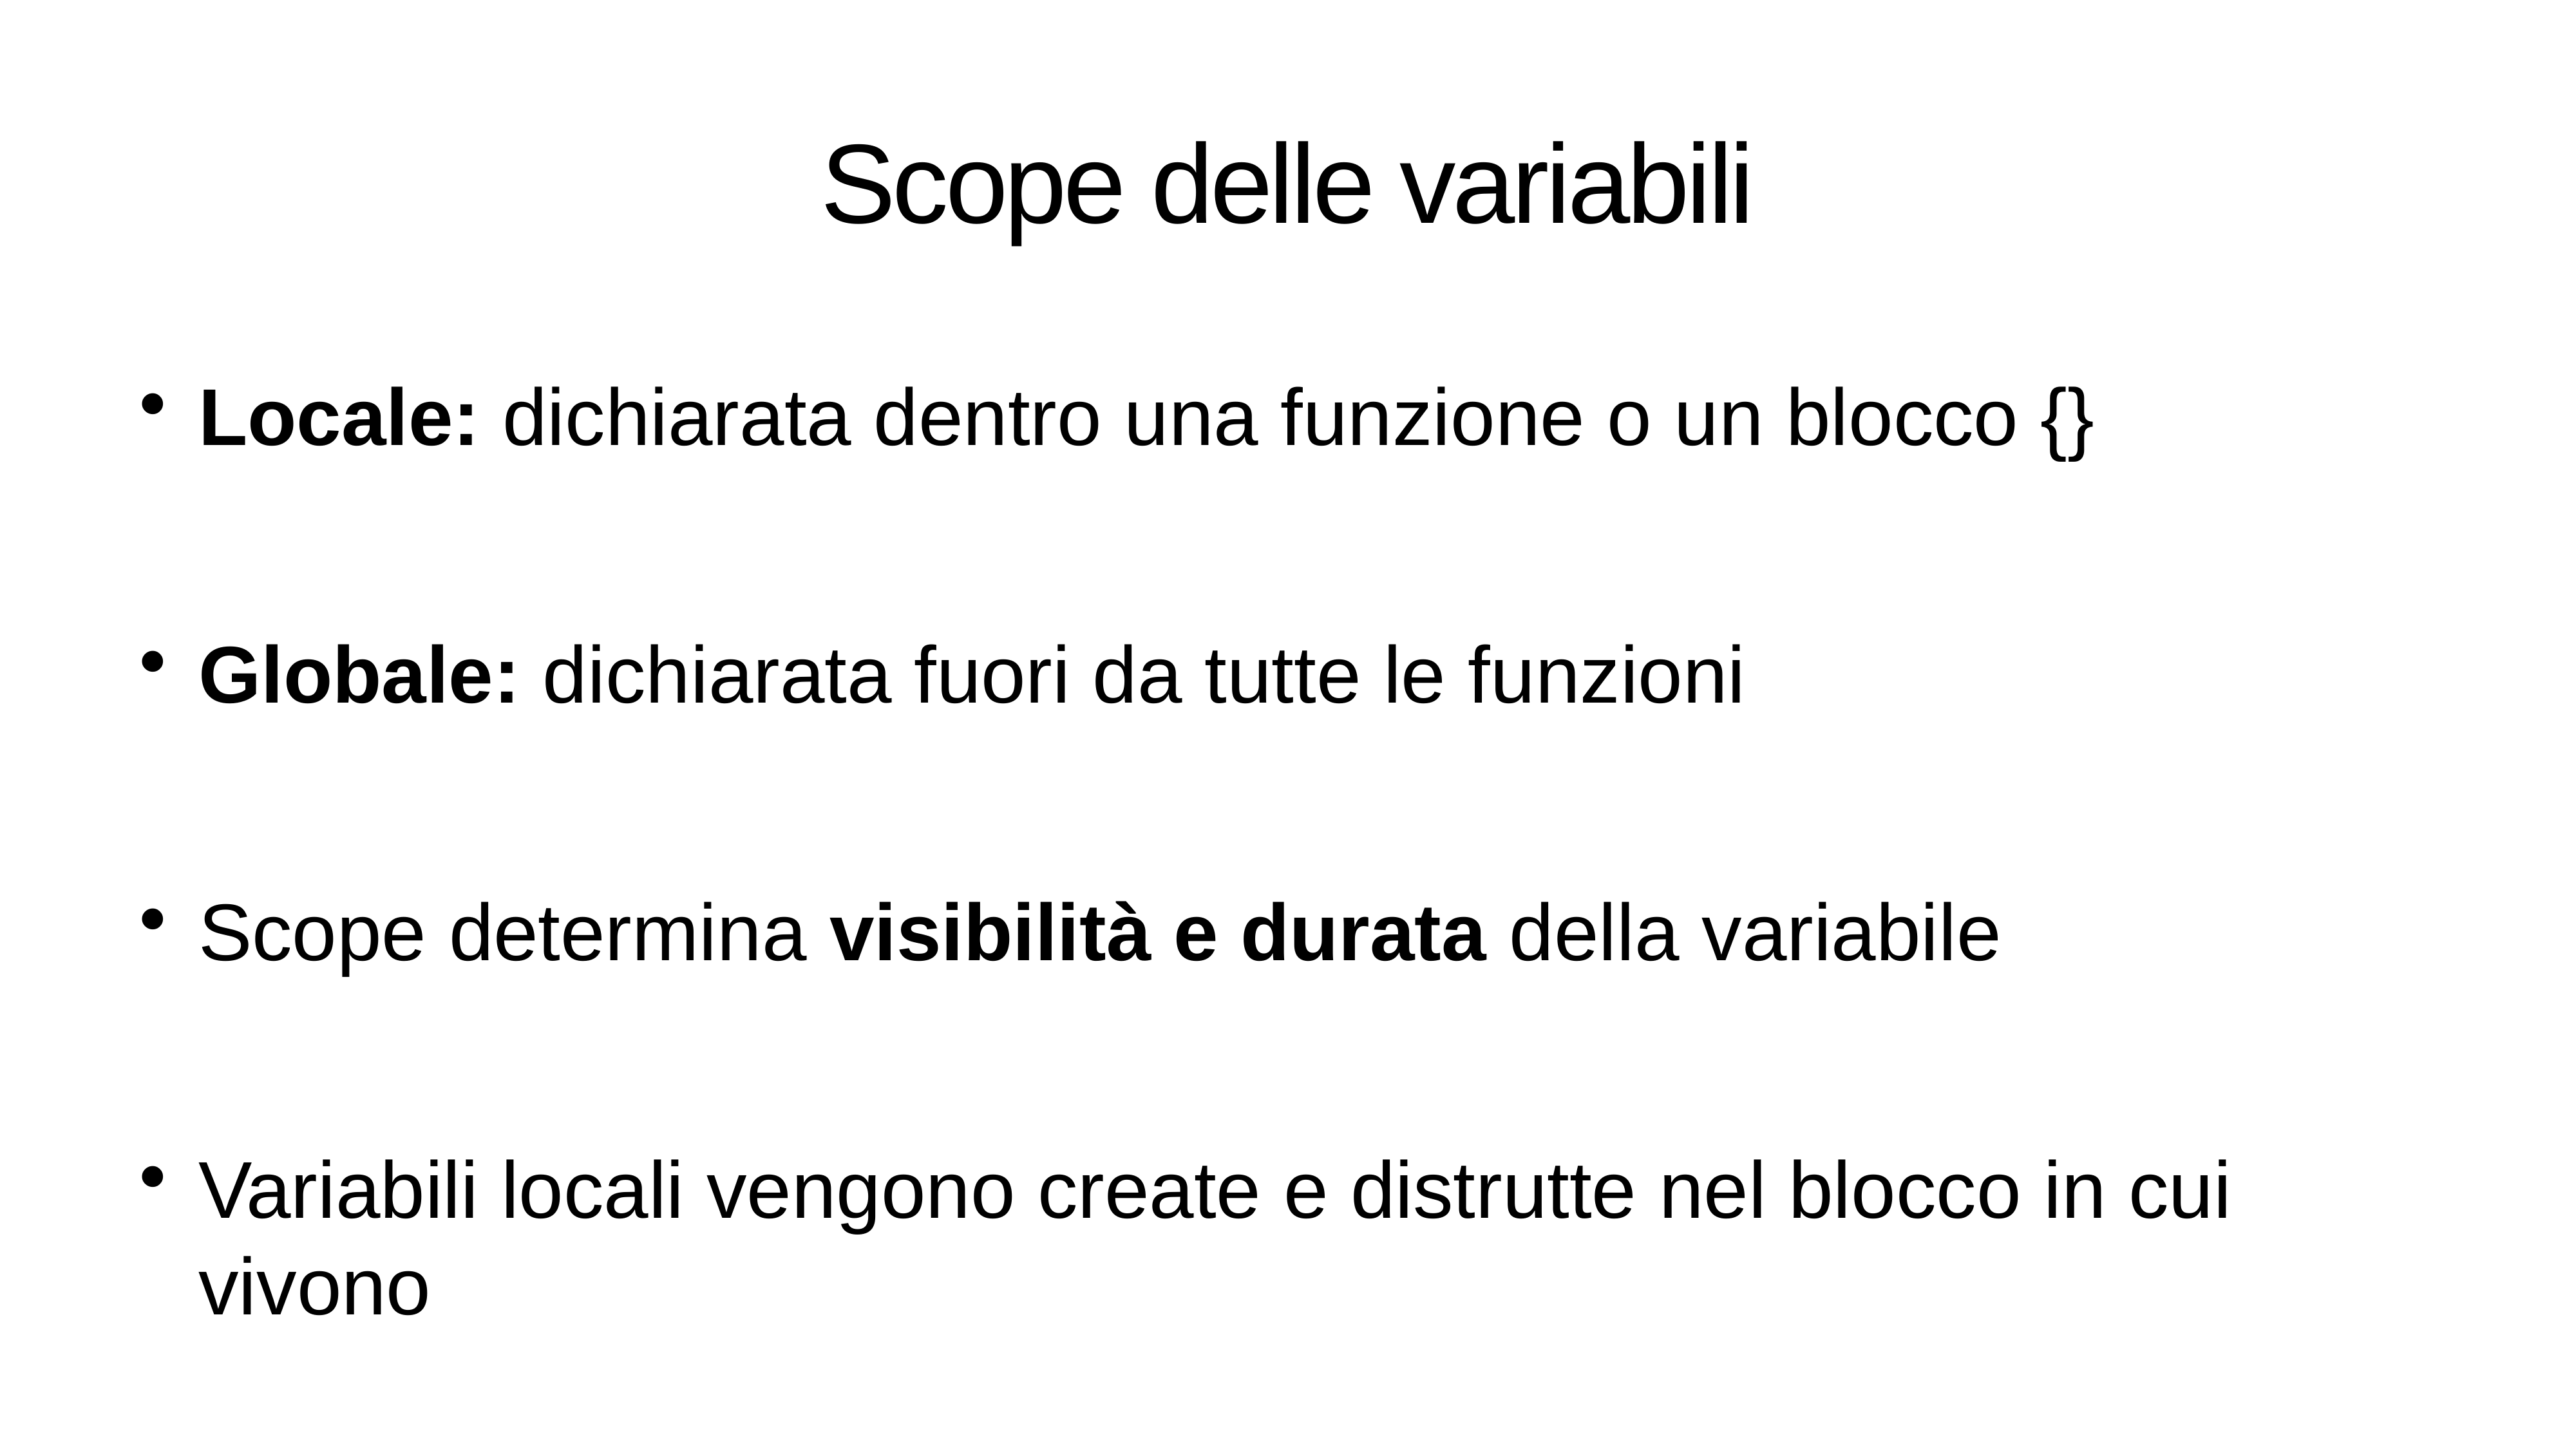

# Scope delle variabili
Locale: dichiarata dentro una funzione o un blocco {}

Globale: dichiarata fuori da tutte le funzioni

Scope determina visibilità e durata della variabile

Variabili locali vengono create e distrutte nel blocco in cui vivono